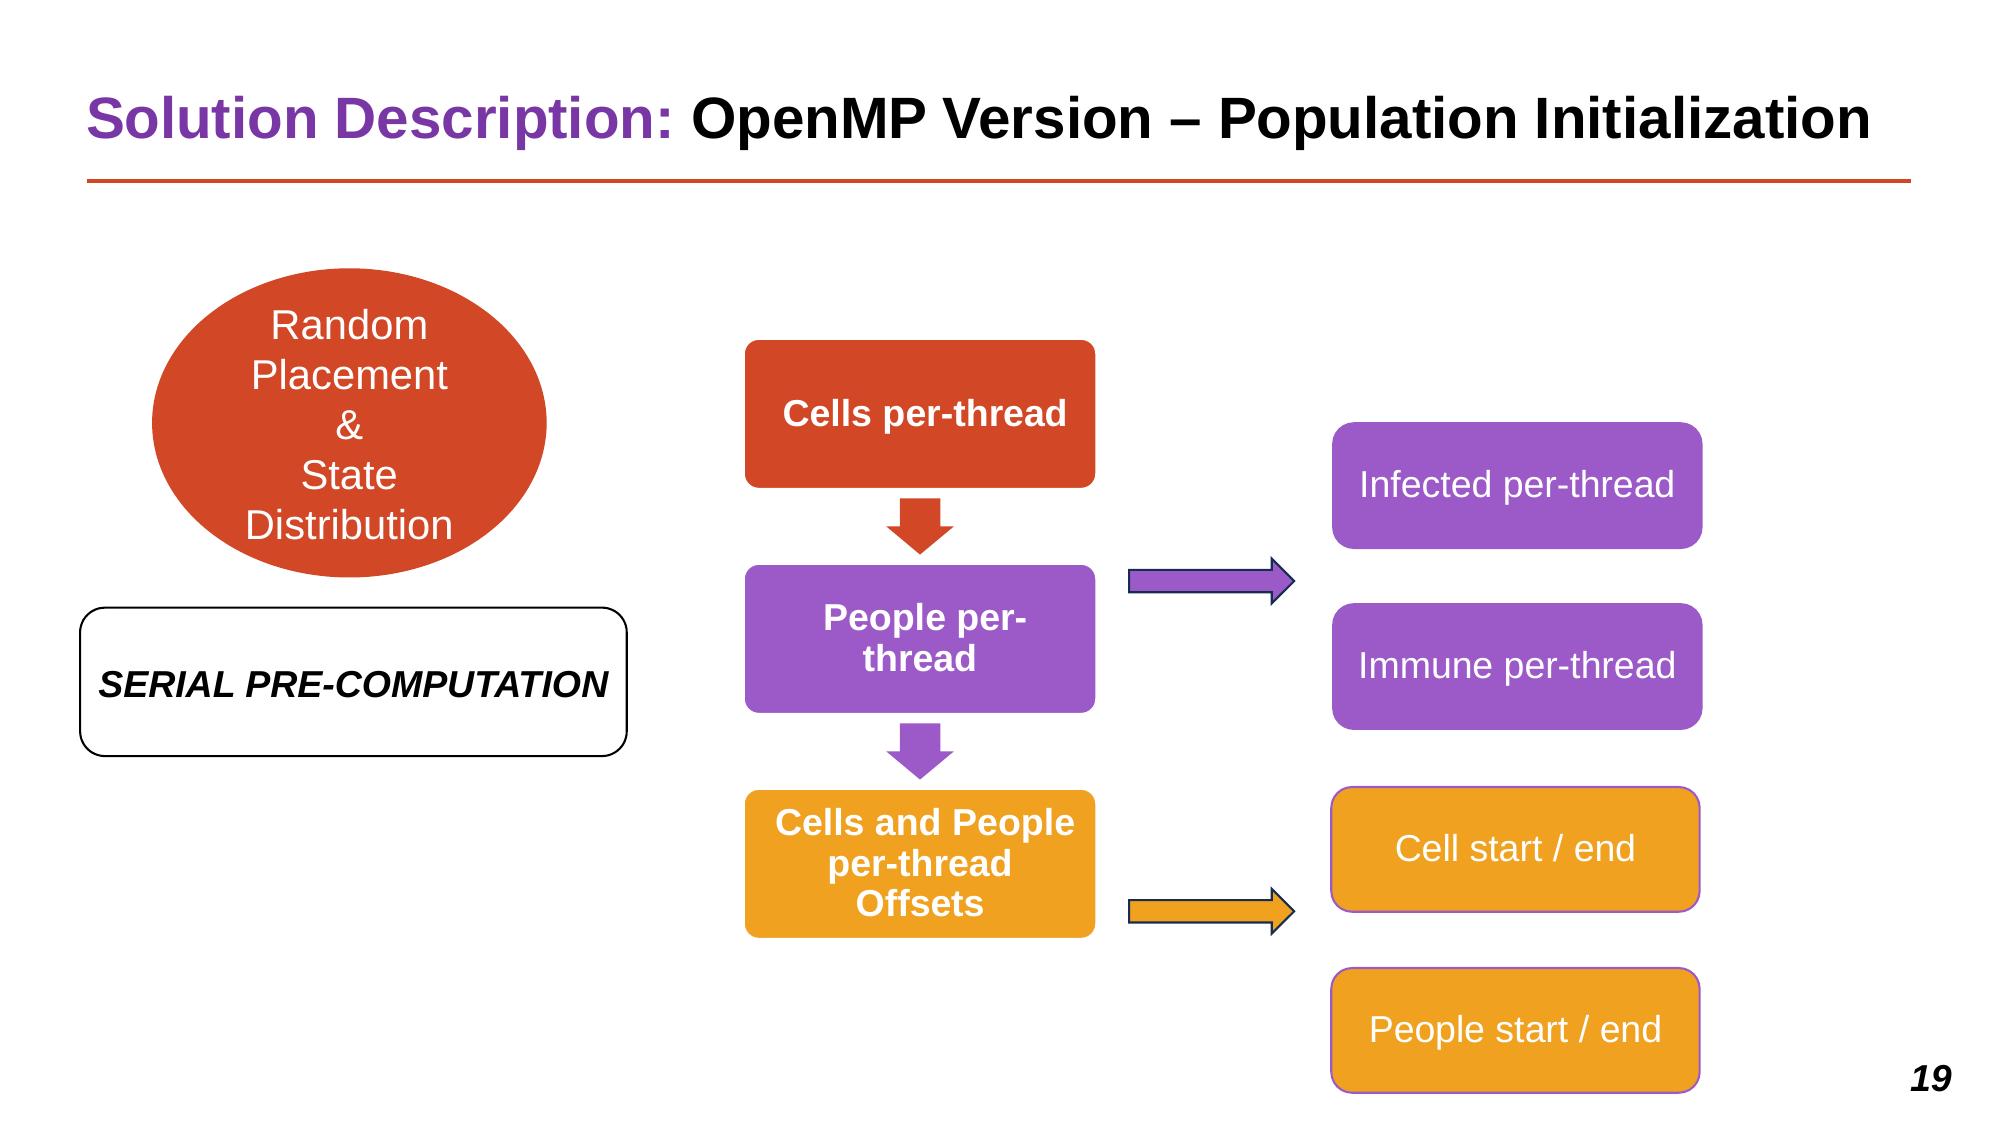

# Solution Description: OpenMP Version – Population Initialization
Random Placement
&
State Distribution
 Cells per-thread

 People per-thread

 Cells and People per-thread Offsets
Infected per-thread

Immune per-thread

SERIAL PRE-COMPUTATION
Cell start / end

People start / end
19